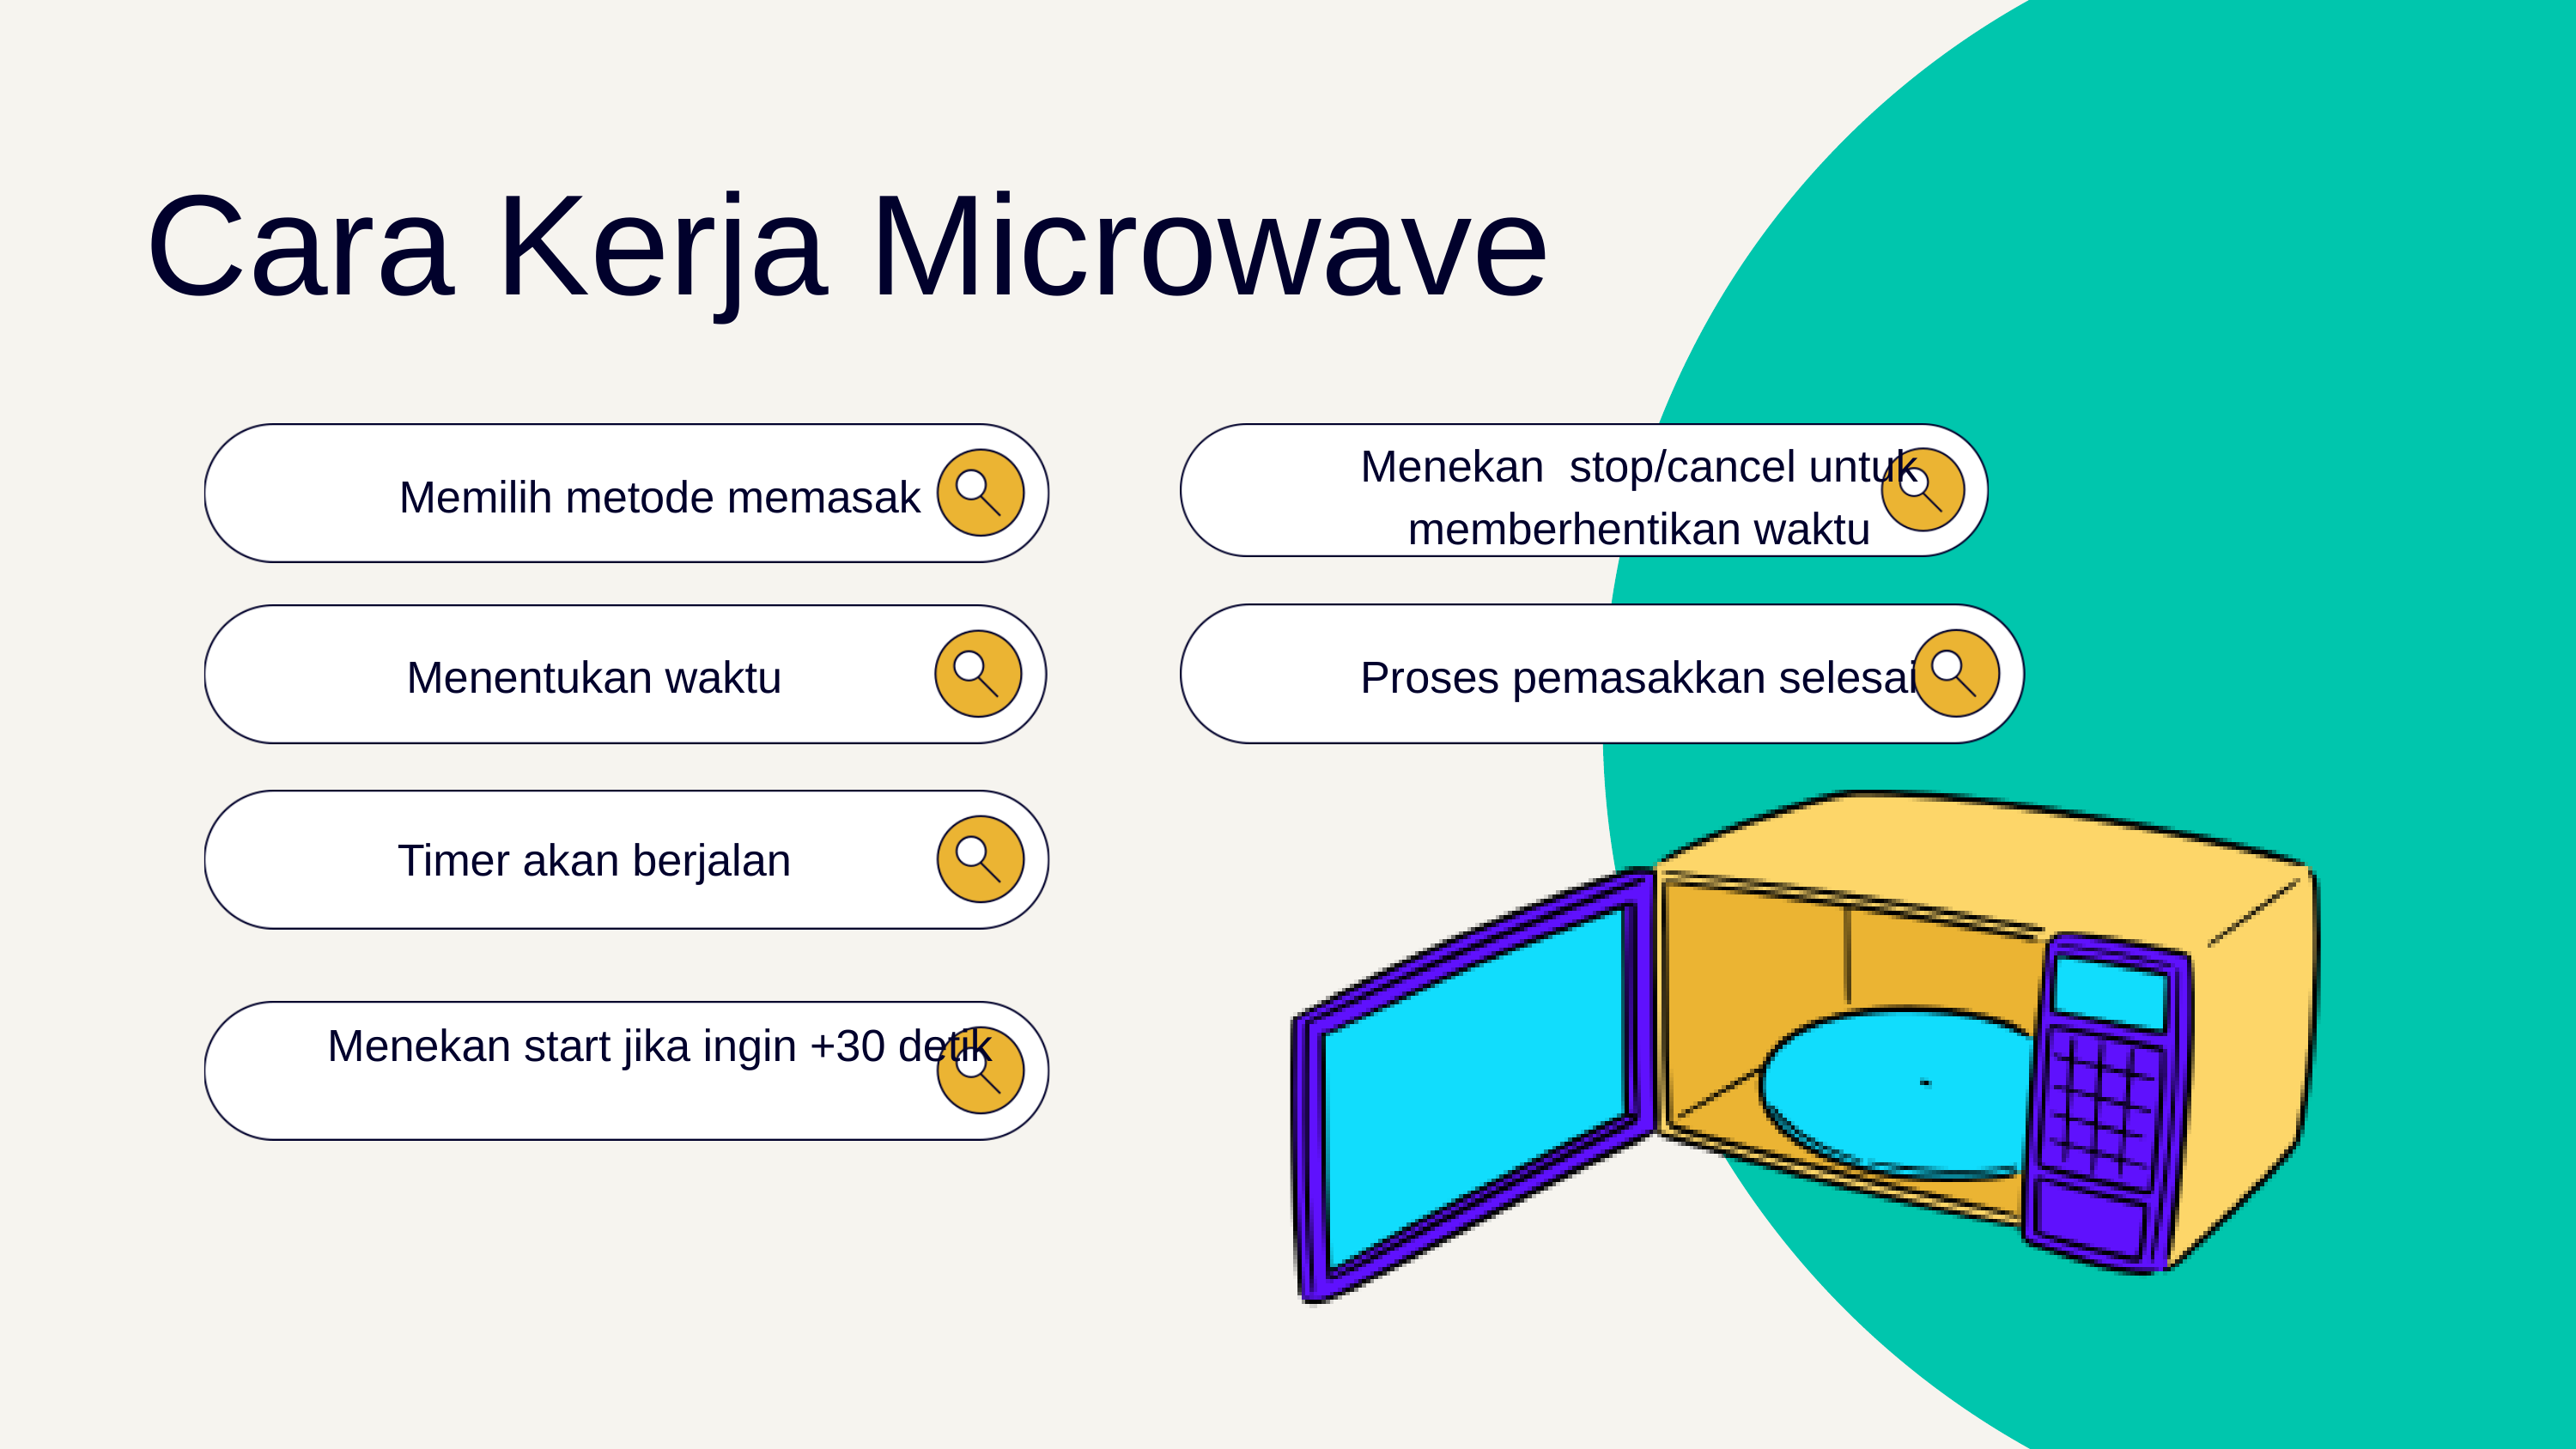

Cara Kerja Microwave

Menekan  stop/cancel untuk memberhentikan waktu
Memilih metode memasak

Proses pemasakkan selesai
Menentukan waktu

Timer akan berjalan

Menekan start jika ingin +30 detik